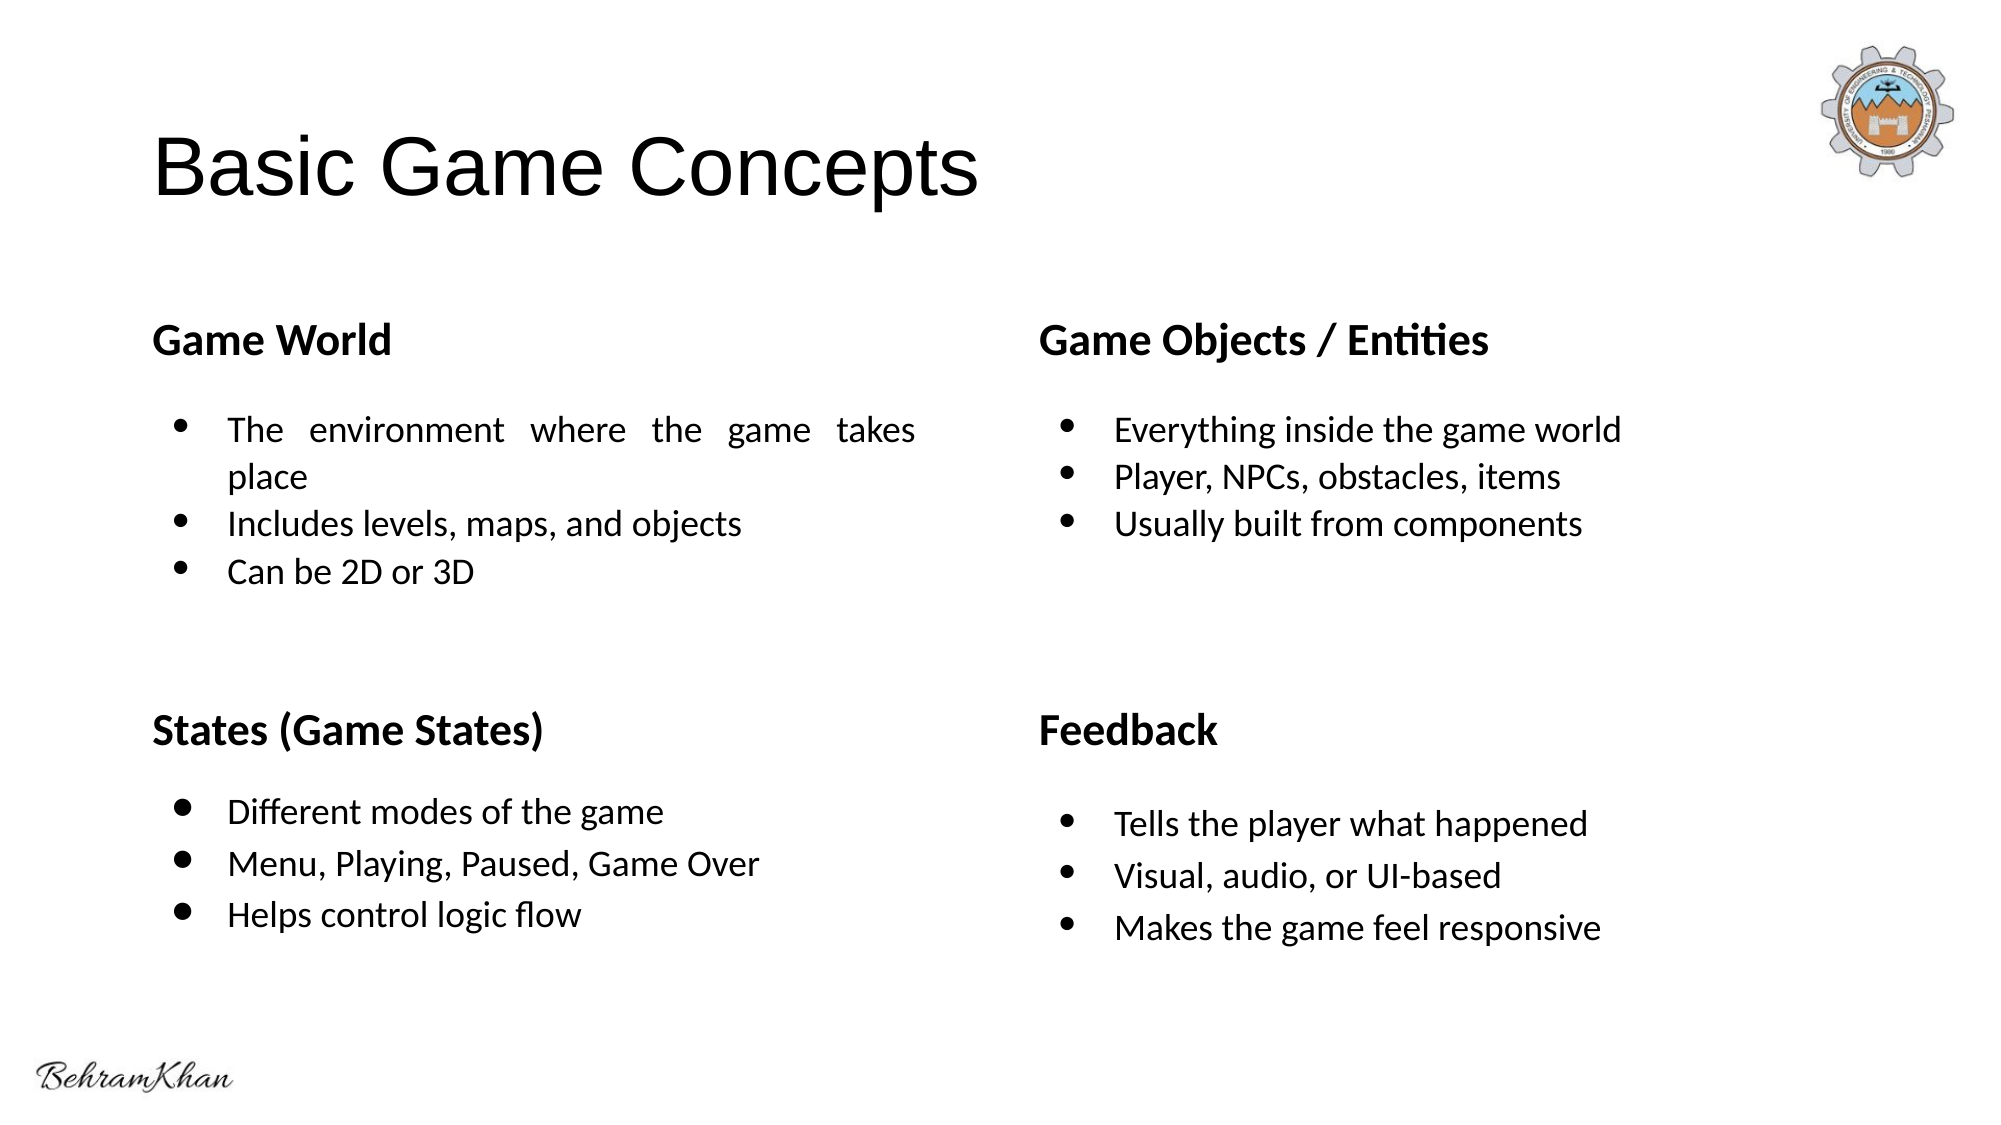

# Basic Game Concepts
Game World
The environment where the game takes place
Includes levels, maps, and objects
Can be 2D or 3D
Game Objects / Entities
Everything inside the game world
Player, NPCs, obstacles, items
Usually built from components
States (Game States)
Different modes of the game
Menu, Playing, Paused, Game Over
Helps control logic flow
Feedback
Tells the player what happened
Visual, audio, or UI-based
Makes the game feel responsive